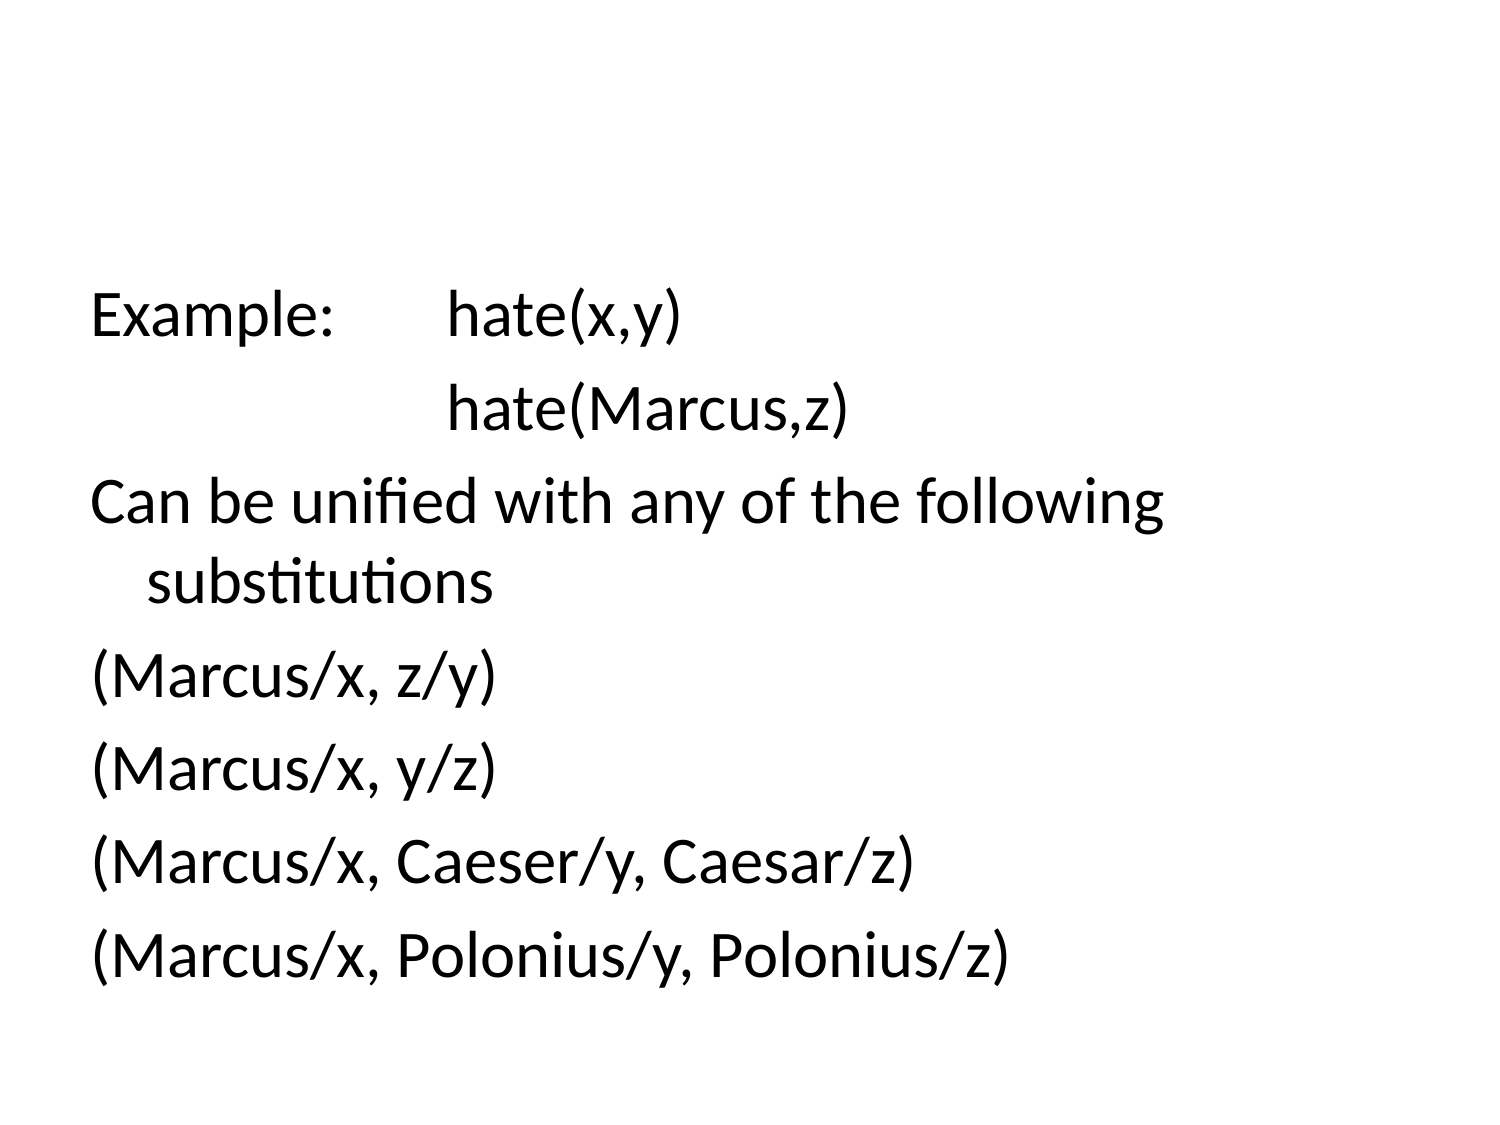

Example:	hate(x,y)
			hate(Marcus,z)
Can be unified with any of the following substitutions
(Marcus/x, z/y)
(Marcus/x, y/z)
(Marcus/x, Caeser/y, Caesar/z)
(Marcus/x, Polonius/y, Polonius/z)